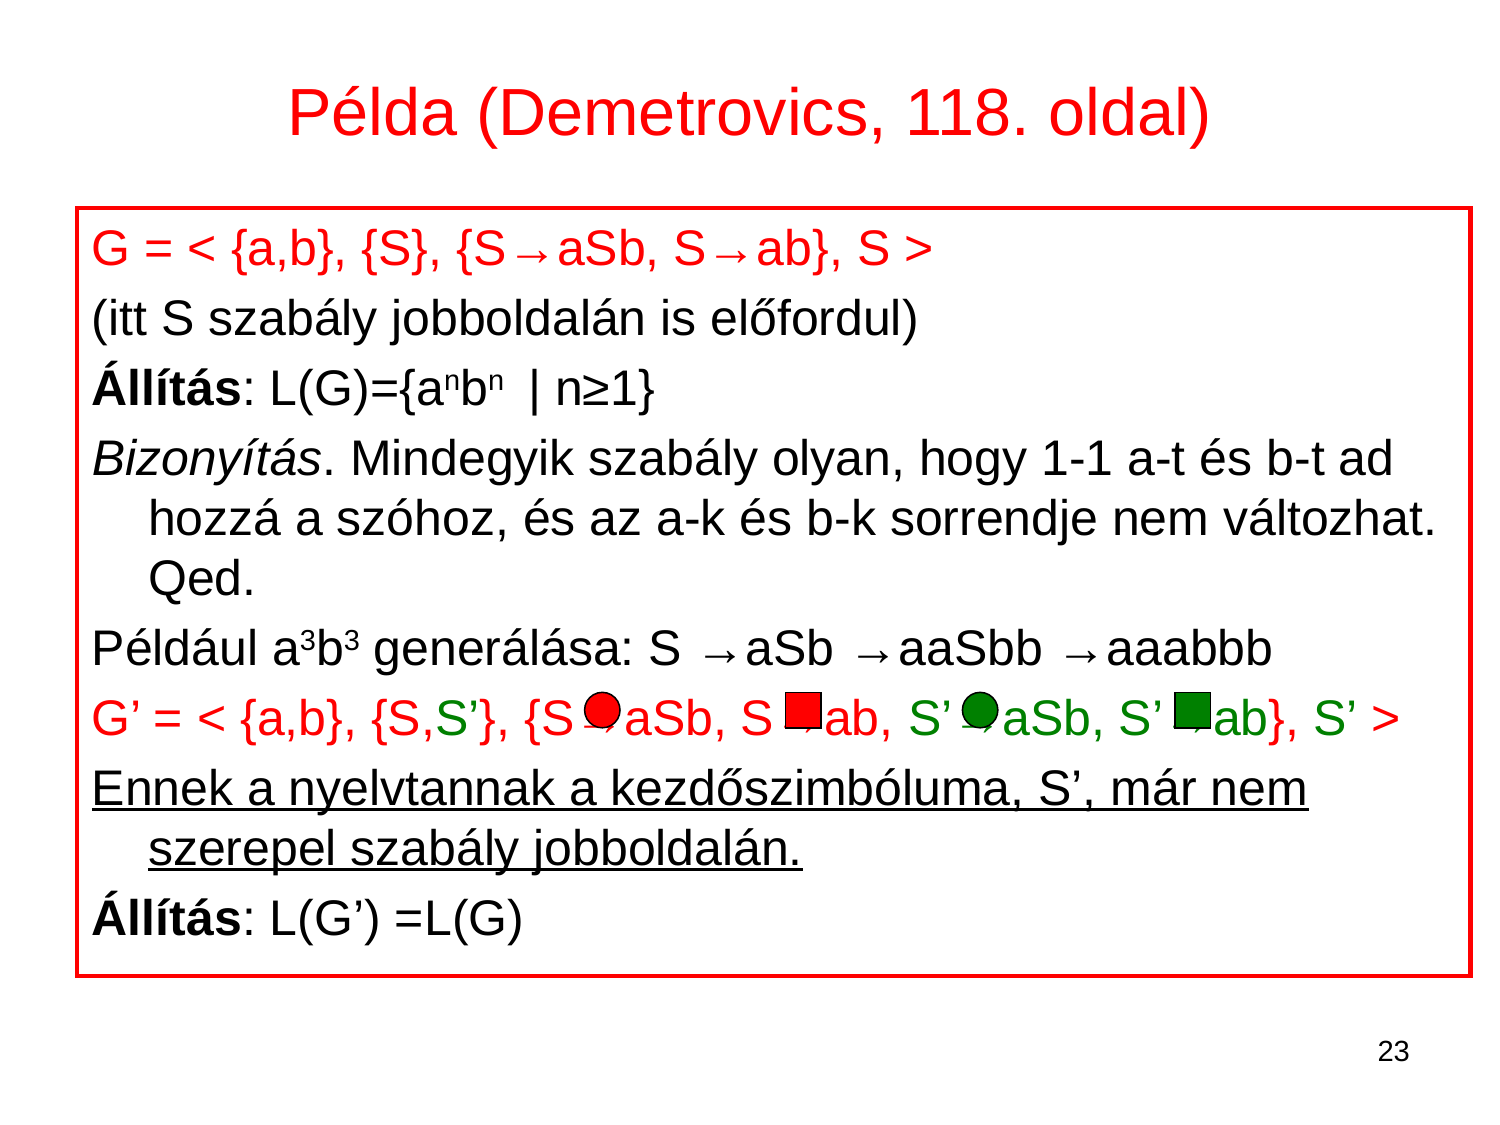

# Példa (Demetrovics, 118. oldal)
G = < {a,b}, {S}, {S→aSb, S→ab}, S >
(itt S szabály jobboldalán is előfordul)
Állítás: L(G)={anbn   | n≥1}
Bizonyítás. Mindegyik szabály olyan, hogy 1-1 a-t és b-t ad hozzá a szóhoz, és az a-k és b-k sorrendje nem változhat. Qed.
Például a3b3 generálása: S →aSb →aaSbb →aaabbb
G’ = < {a,b}, {S,S’}, {S→aSb, S→ab, S’→aSb, S’→ab}, S’ >
Ennek a nyelvtannak a kezdőszimbóluma, S’, már nem szerepel szabály jobboldalán.
Állítás: L(G’) =L(G)

23